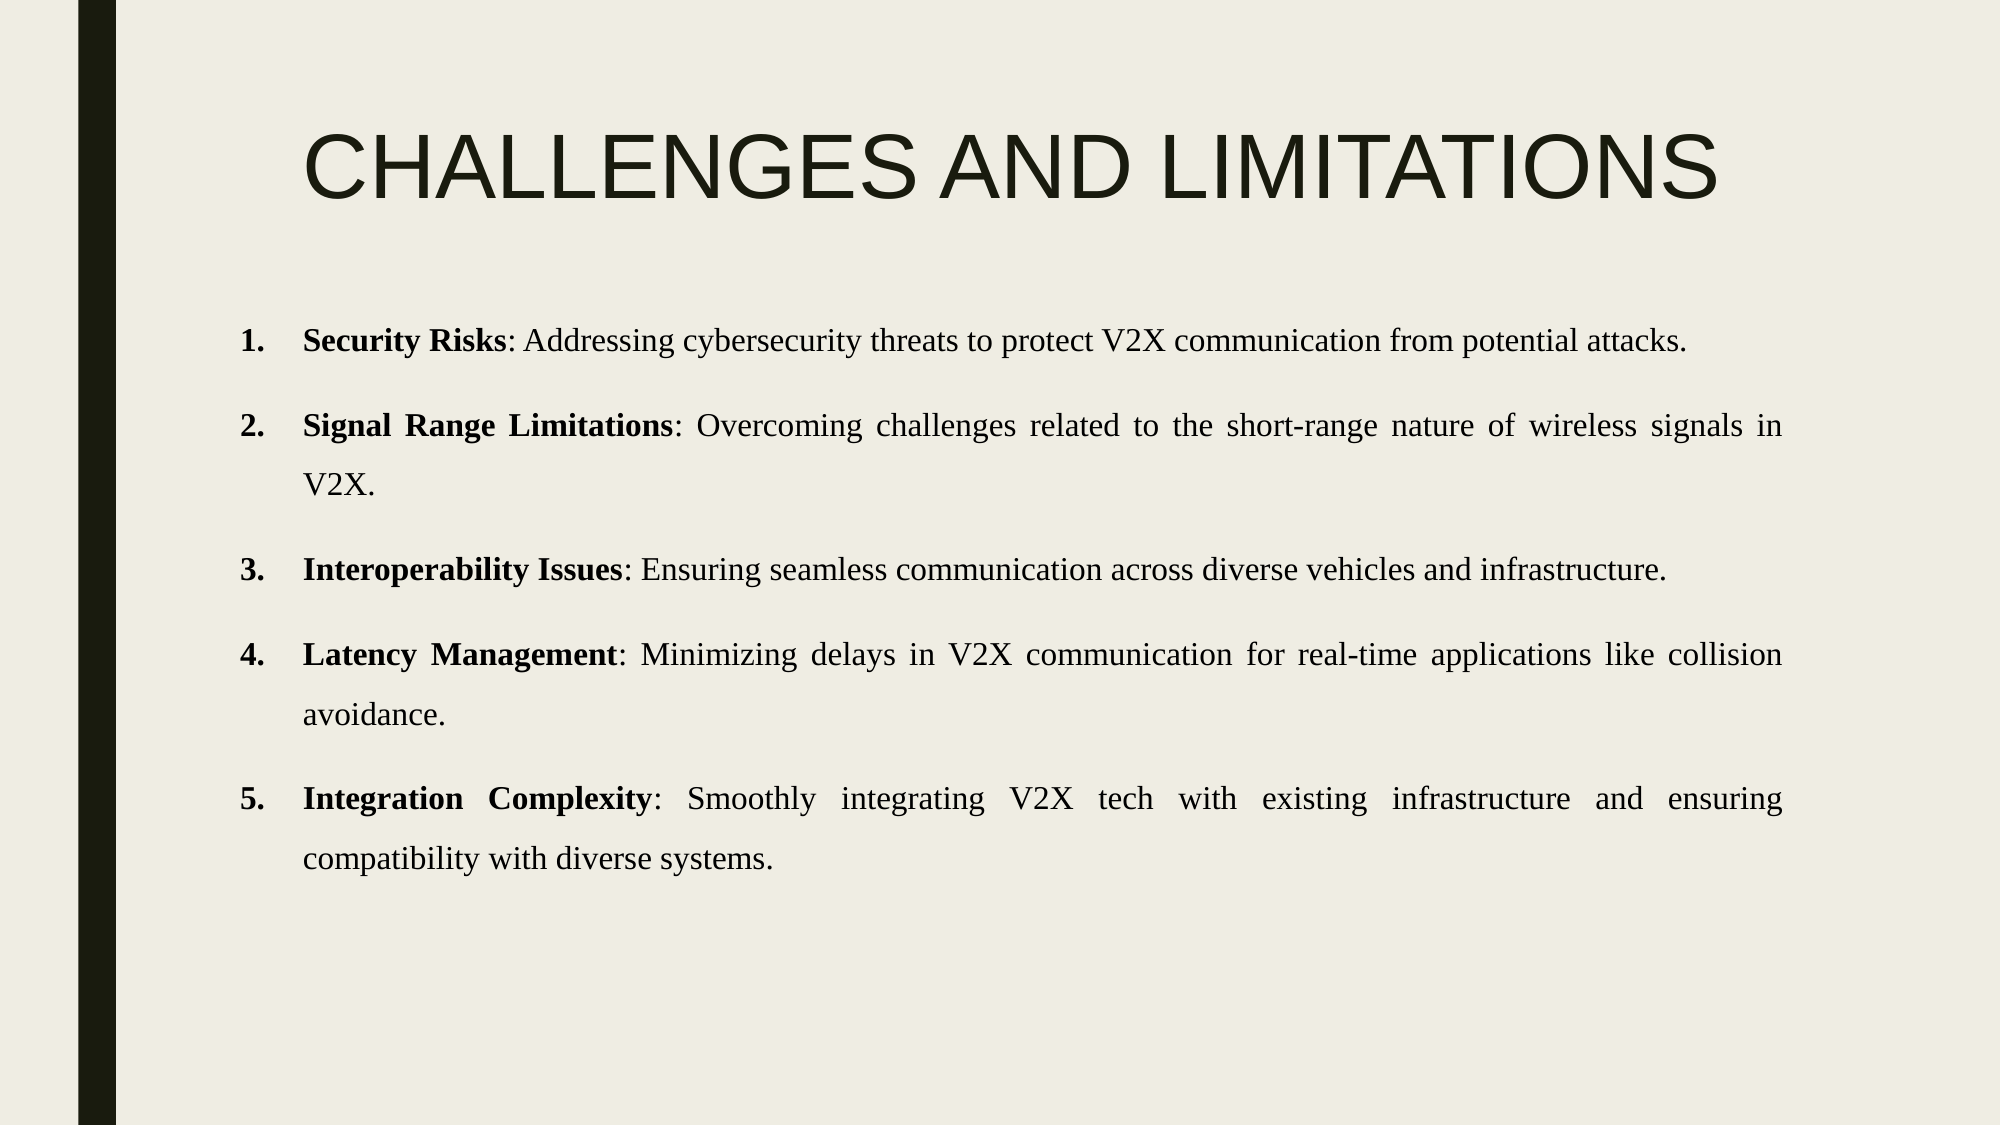

# CHALLENGES AND LIMITATIONS
Security Risks: Addressing cybersecurity threats to protect V2X communication from potential attacks.
Signal Range Limitations: Overcoming challenges related to the short-range nature of wireless signals in V2X.
Interoperability Issues: Ensuring seamless communication across diverse vehicles and infrastructure.
Latency Management: Minimizing delays in V2X communication for real-time applications like collision avoidance.
Integration Complexity: Smoothly integrating V2X tech with existing infrastructure and ensuring compatibility with diverse systems.